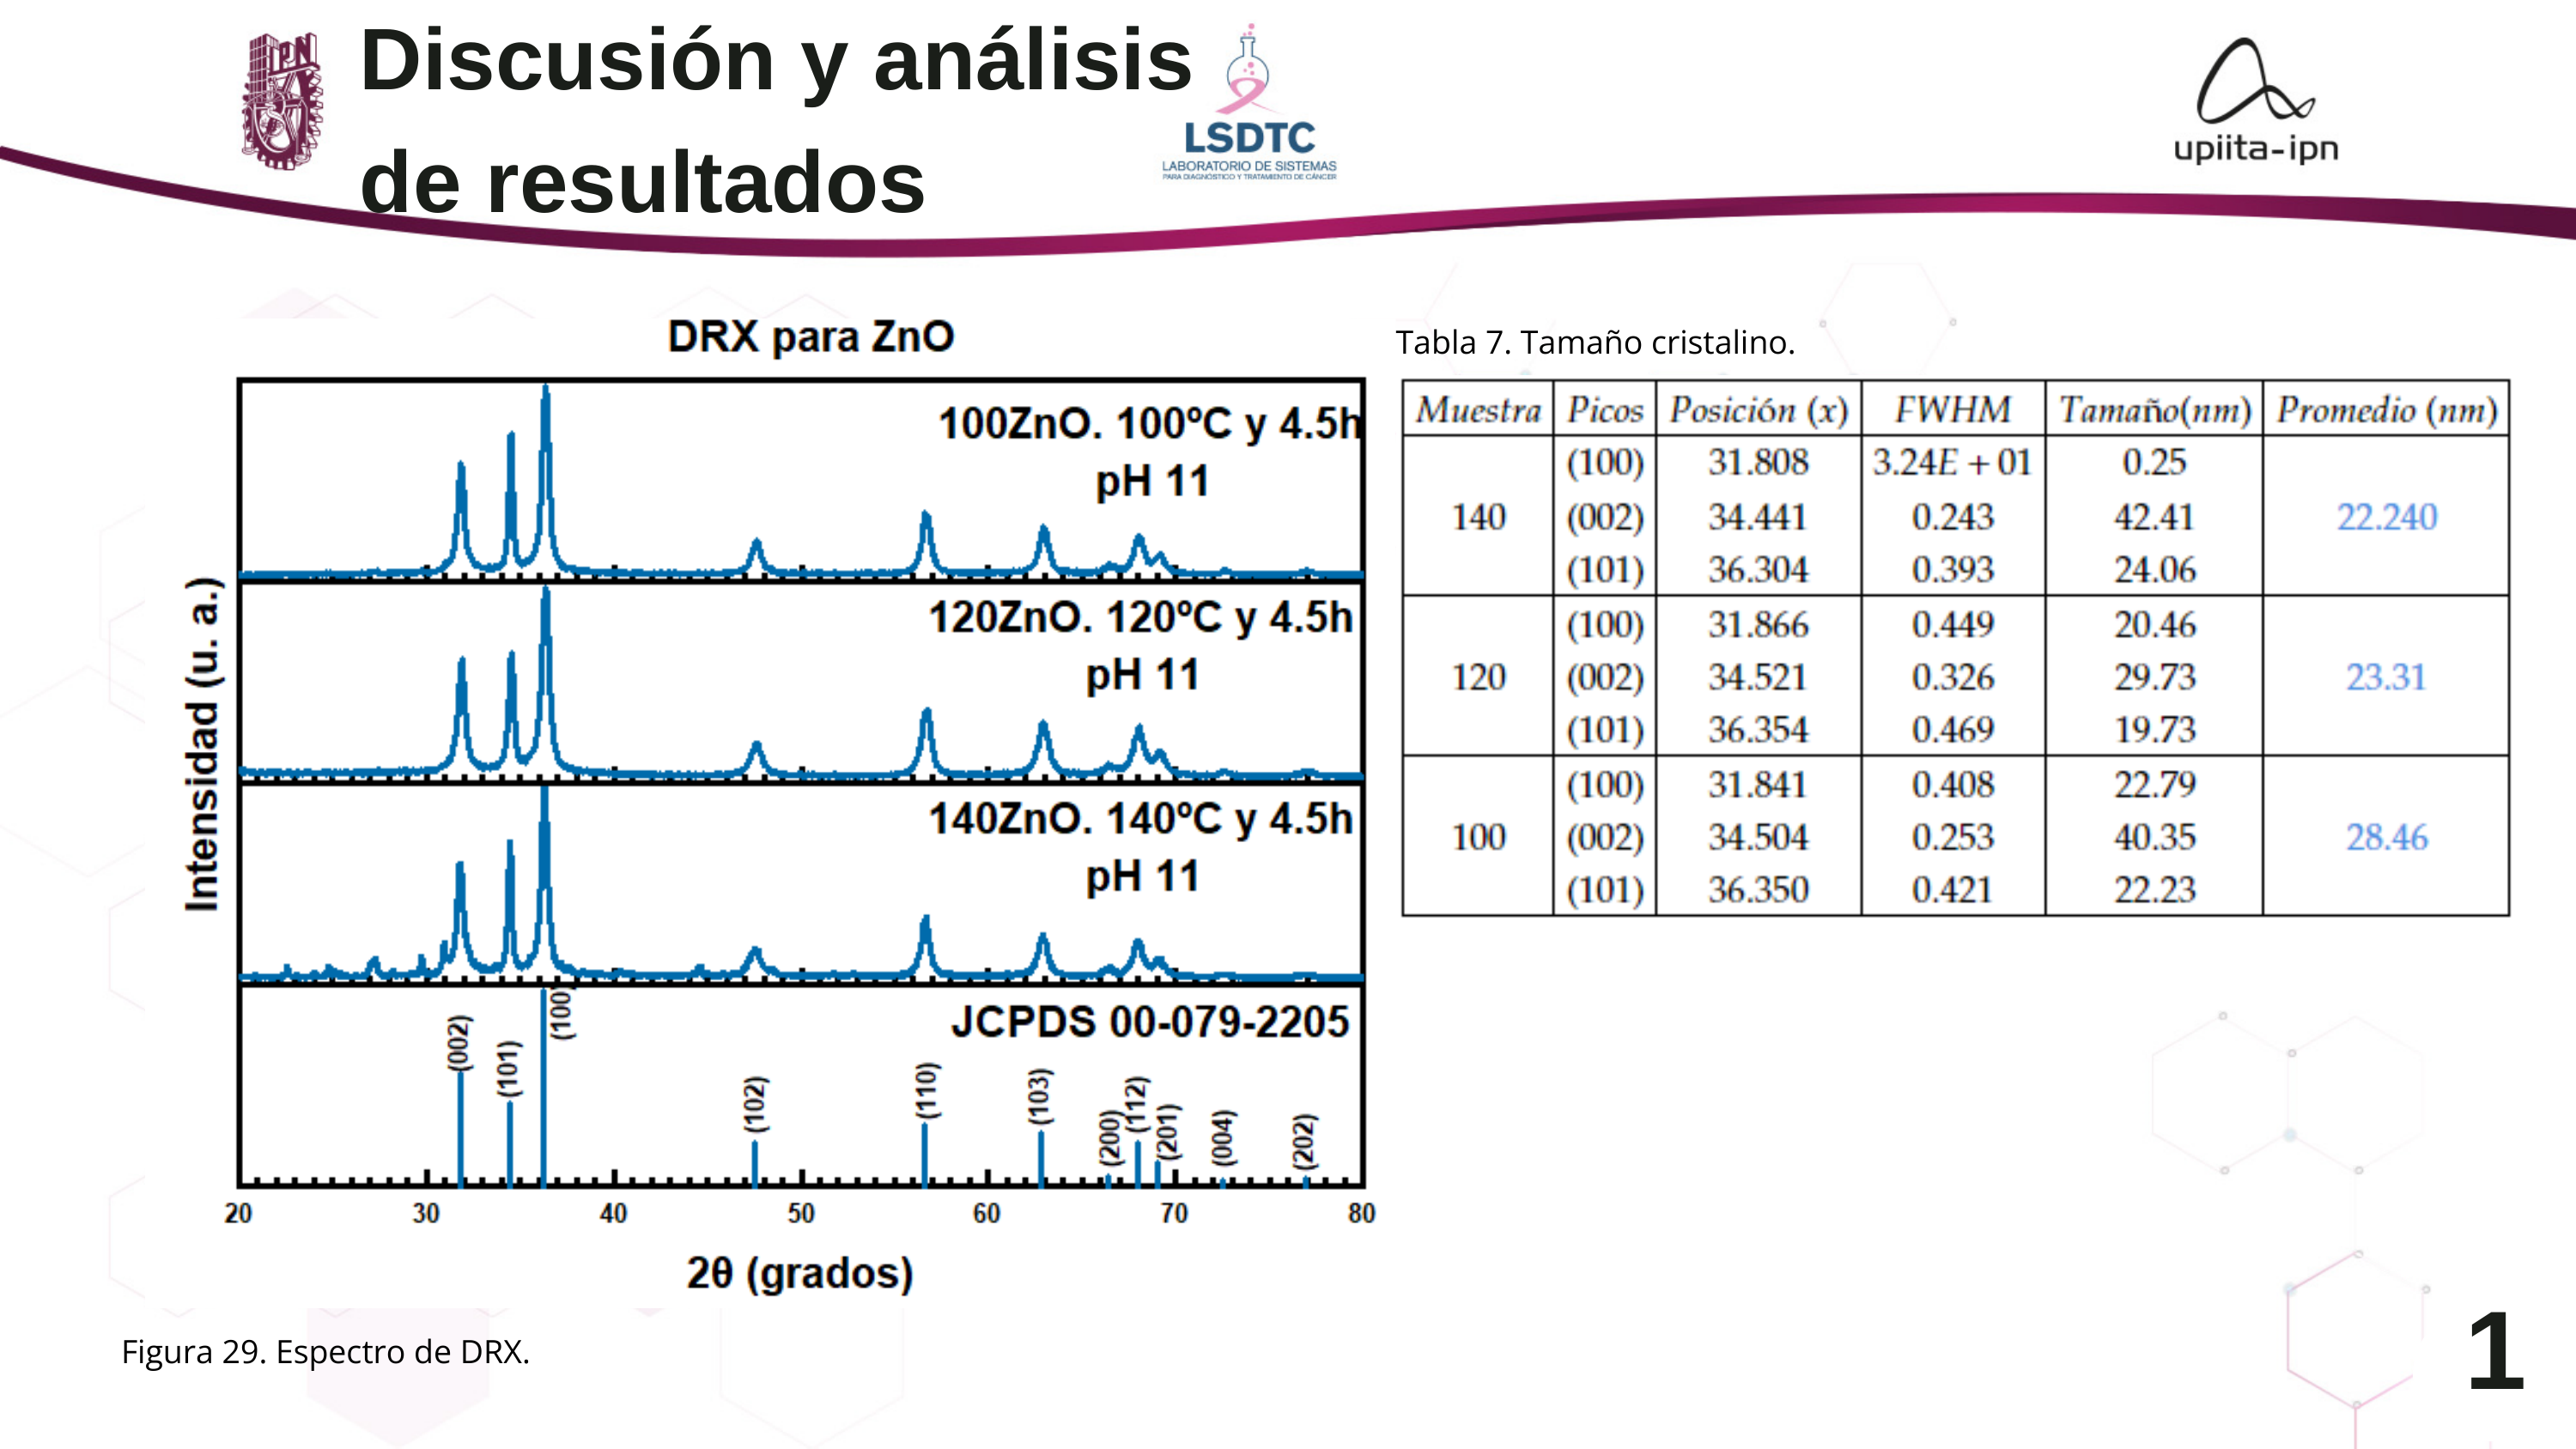

Discusión y análisis de resultados
Tabla 7. Tamaño cristalino.

19

Figura 29. Espectro de DRX.